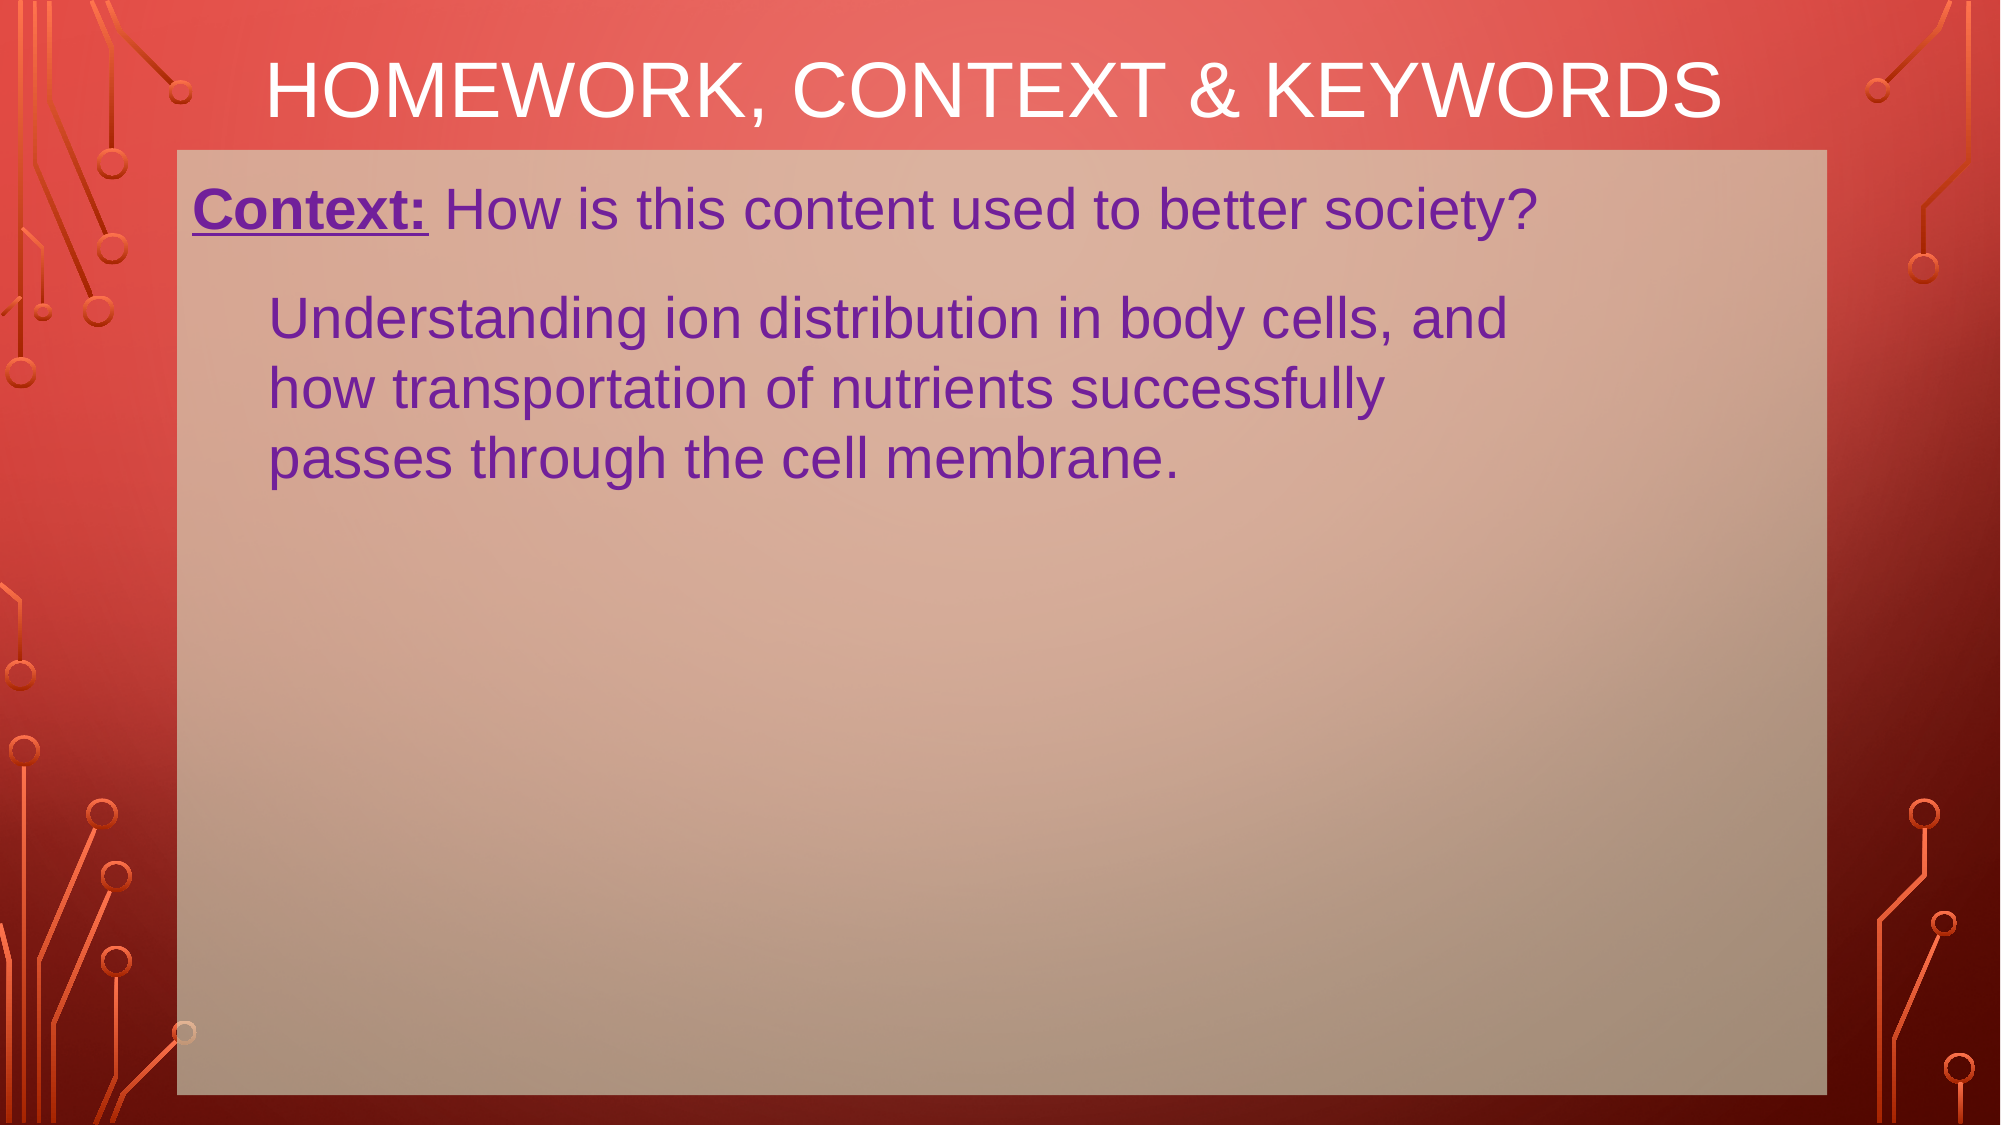

# Homework, Context & Keywords
Context: How is this content used to better society?

Understanding ion distribution in body cells, and how transportation of nutrients successfully passes through the cell membrane.